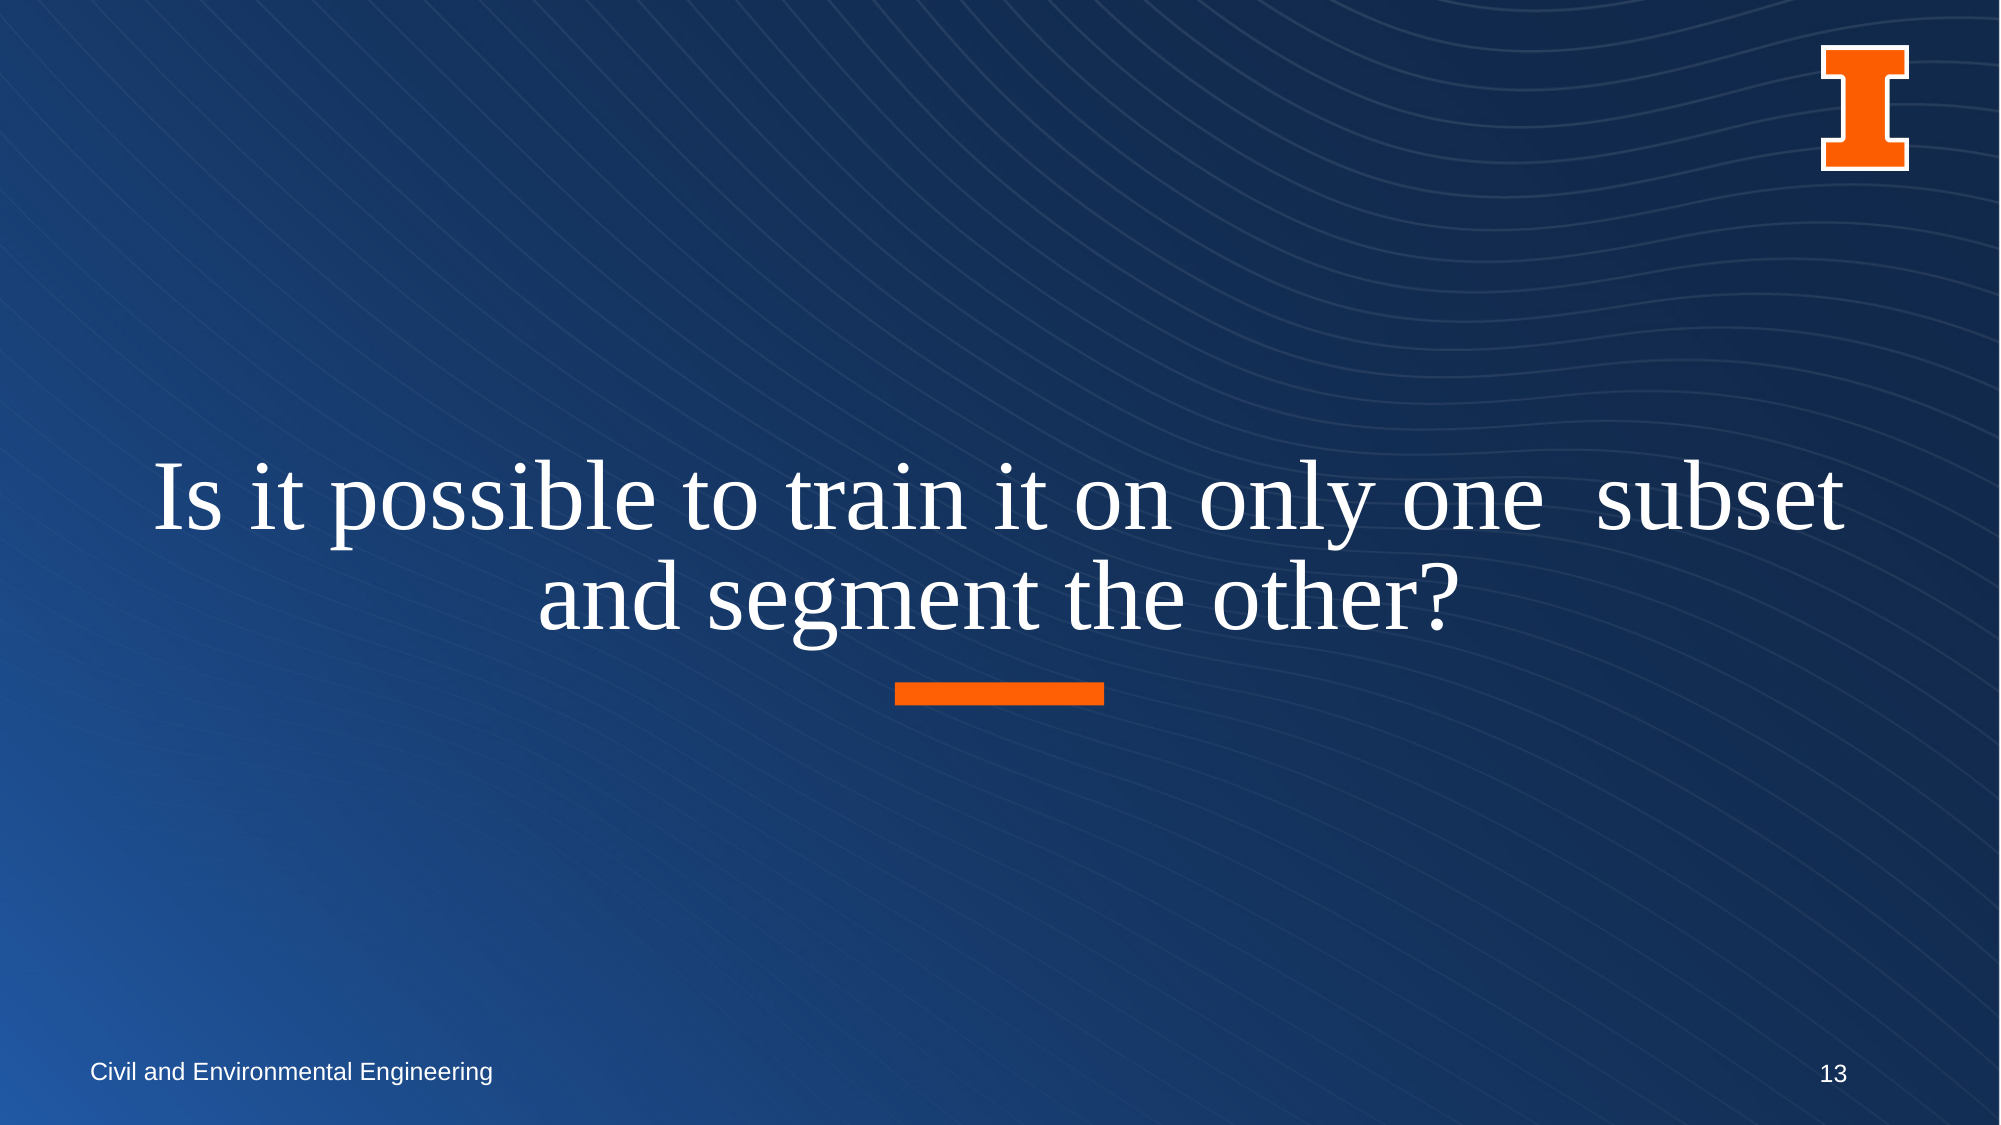

# Is it possible to train it on only one  subset and segment the other?
Civil and Environmental Engineering
13